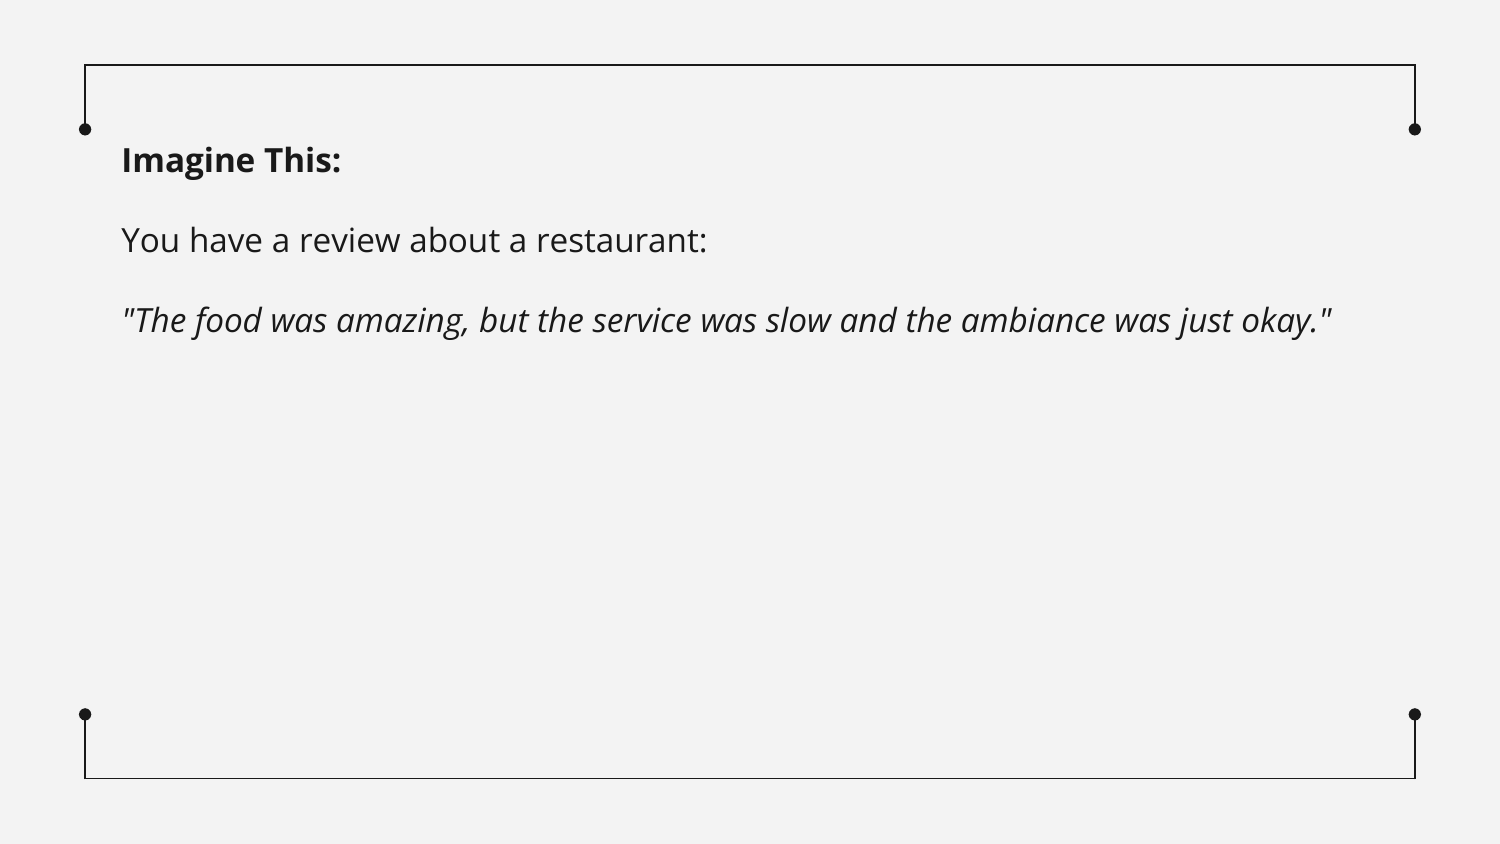

Imagine This:

You have a review about a restaurant:

"The food was amazing, but the service was slow and the ambiance was just okay."